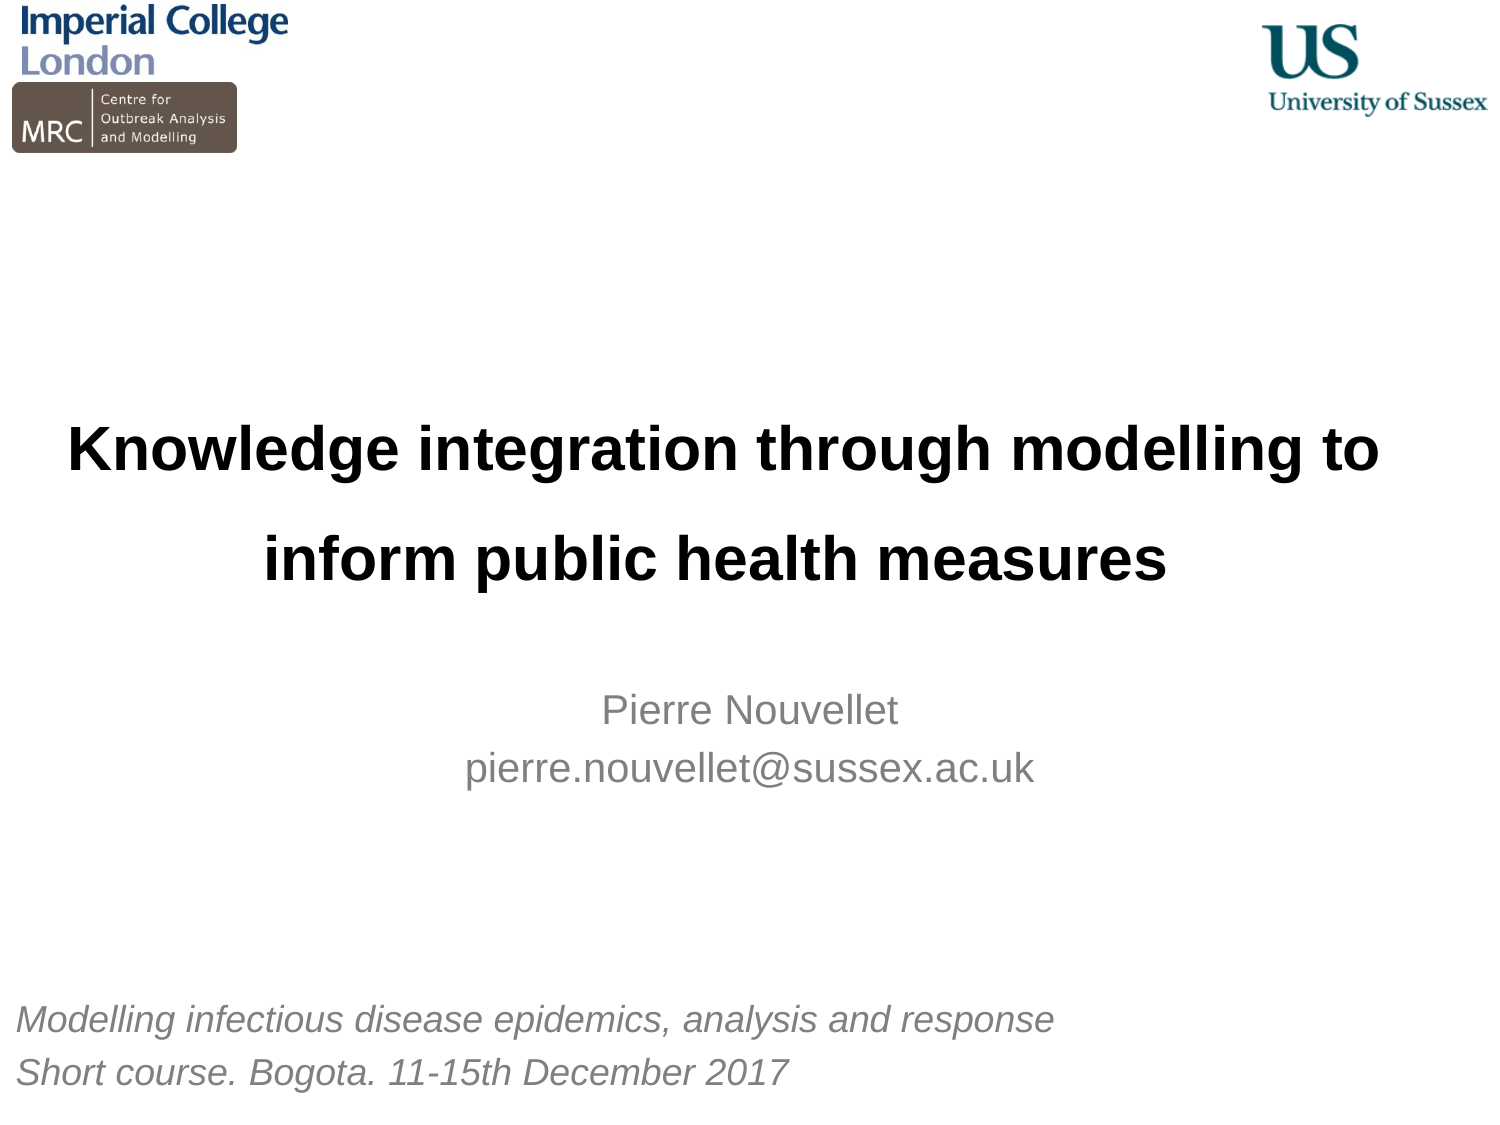

Knowledge integration through modelling to

inform public health measures
Pierre Nouvellet
pierre.nouvellet@sussex.ac.uk
Modelling infectious disease epidemics, analysis and response
Short course. Bogota. 11-15th December 2017